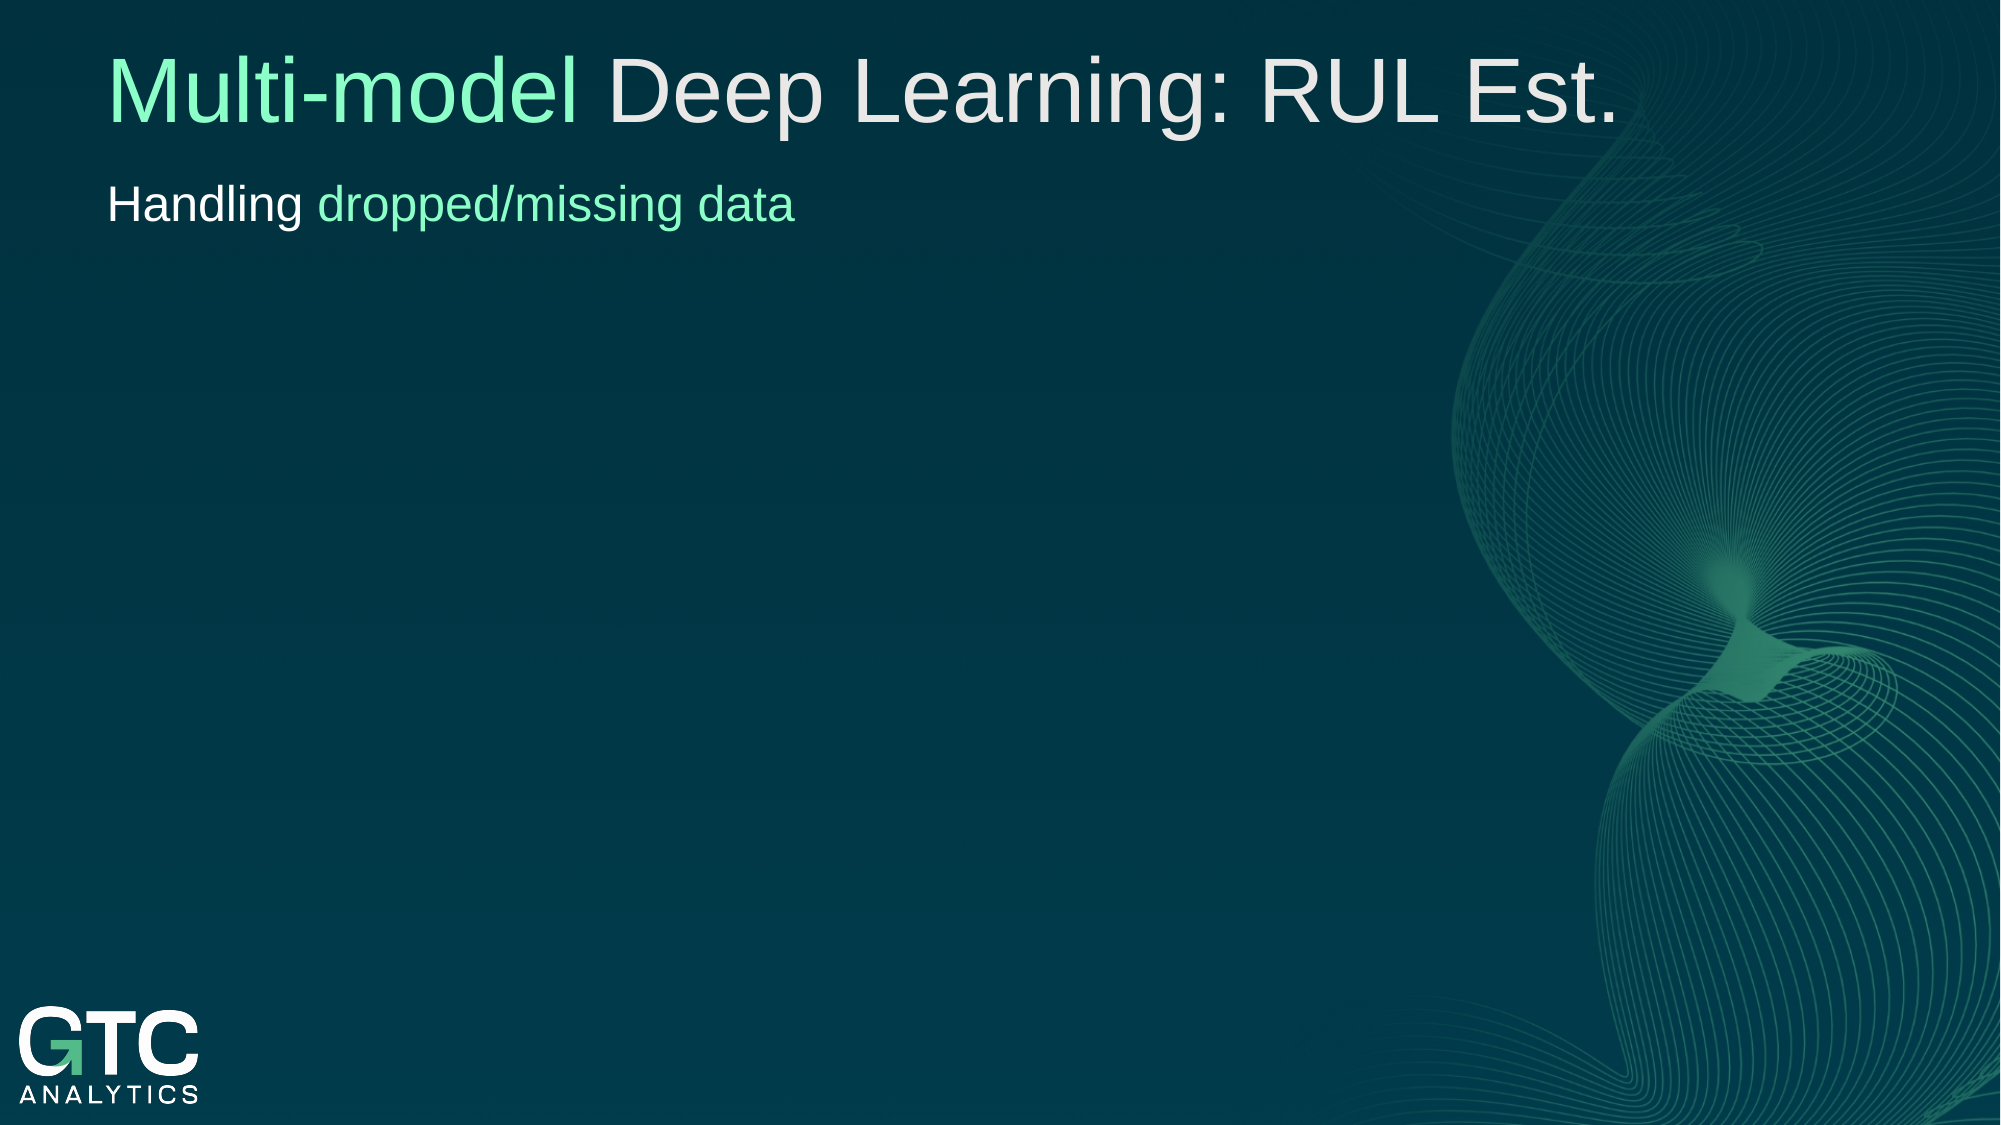

Multi-model Deep Learning: RUL Est.
Handling dropped/missing data